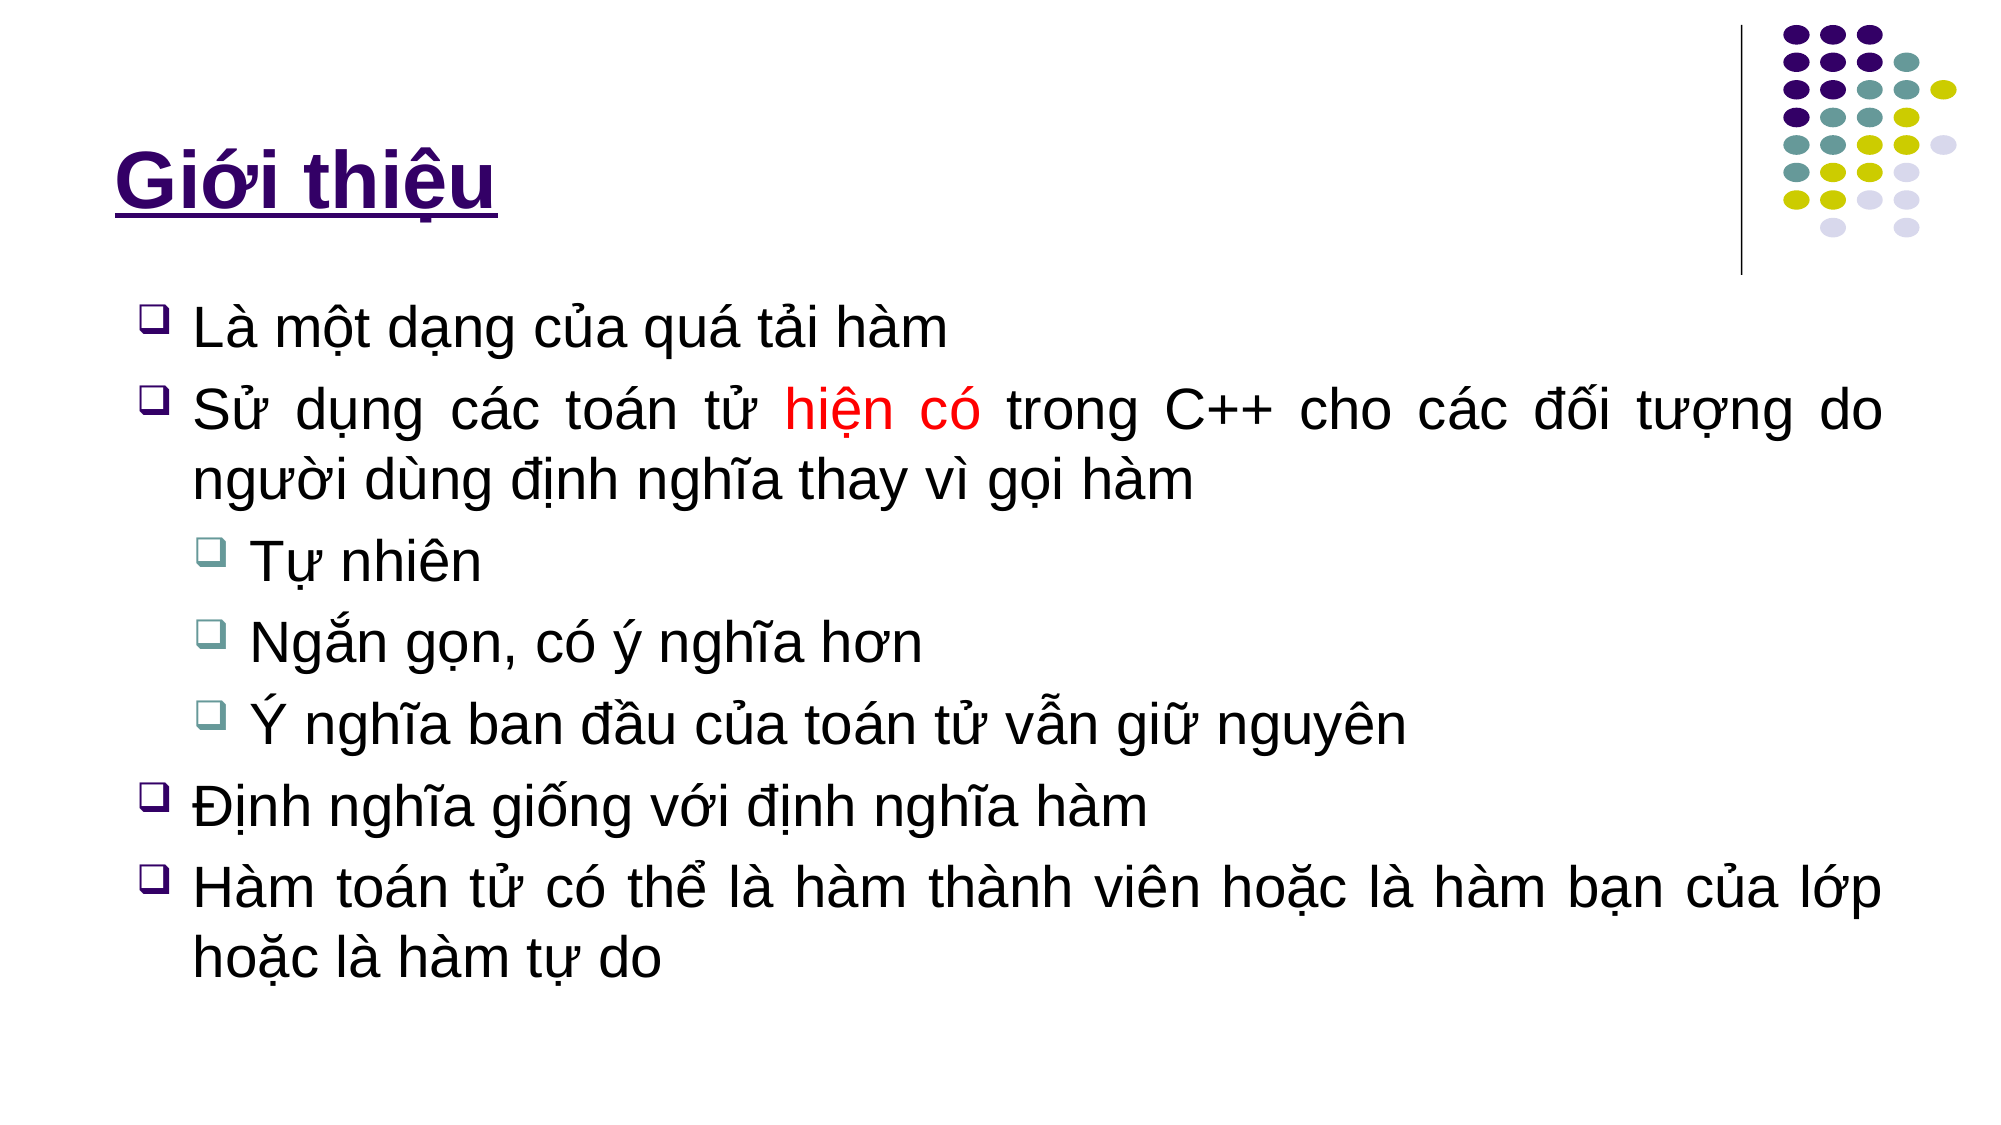

# Giới thiệu
Là một dạng của quá tải hàm
Sử dụng các toán tử hiện có trong C++ cho các đối tượng do người dùng định nghĩa thay vì gọi hàm
Tự nhiên
Ngắn gọn, có ý nghĩa hơn
Ý nghĩa ban đầu của toán tử vẫn giữ nguyên
Định nghĩa giống với định nghĩa hàm
Hàm toán tử có thể là hàm thành viên hoặc là hàm bạn của lớp hoặc là hàm tự do